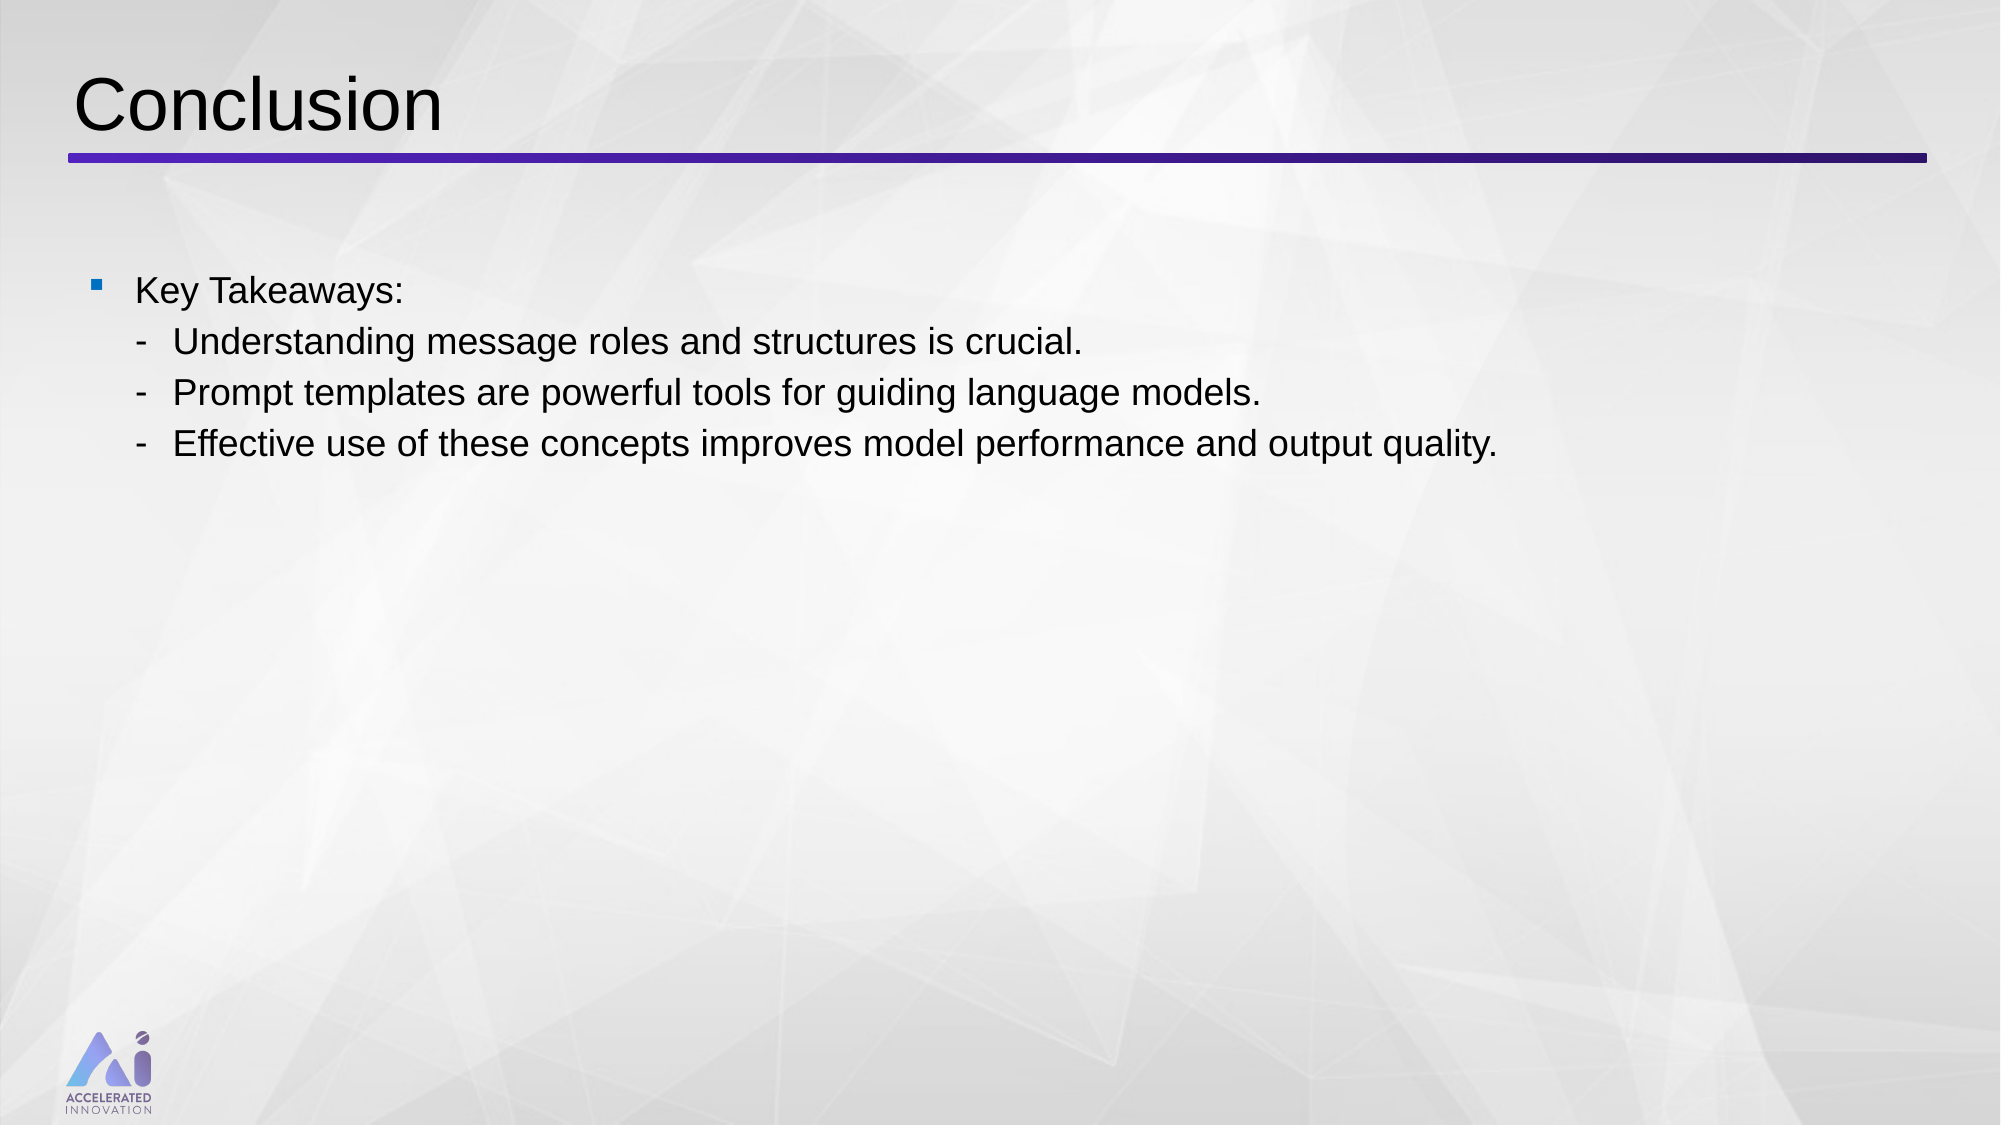

# Conclusion

Key Takeaways:
Understanding message roles and structures is crucial.
Prompt templates are powerful tools for guiding language models.
Effective use of these concepts improves model performance and output quality.